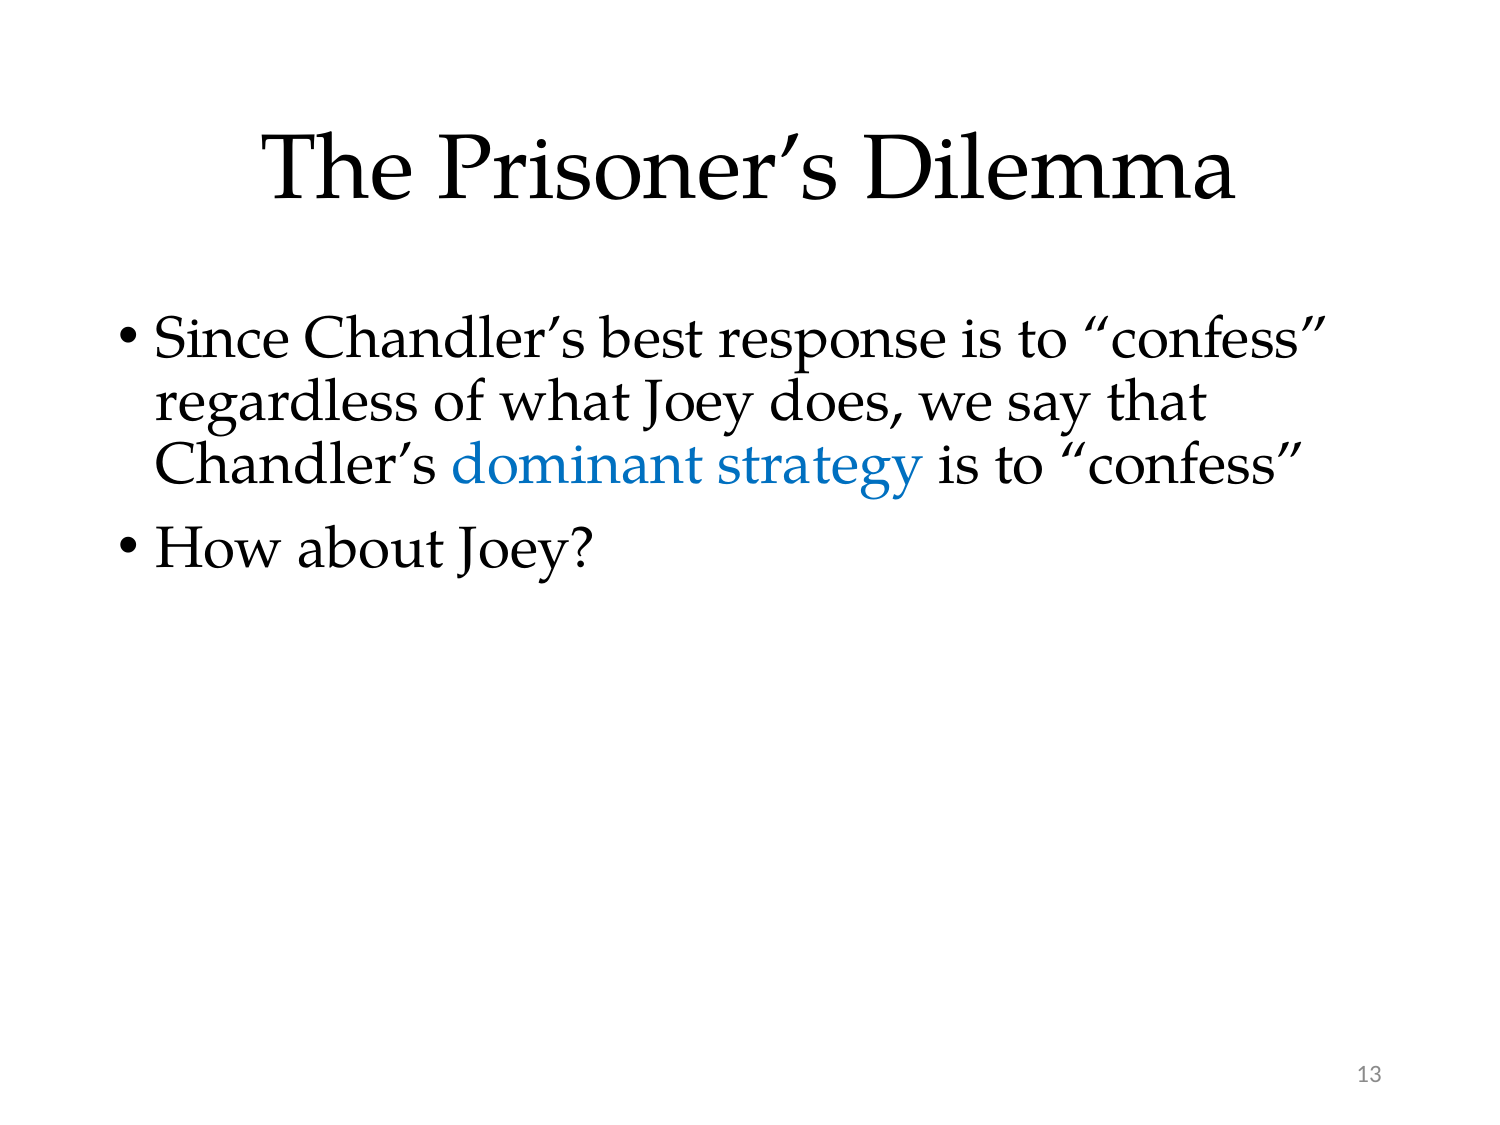

# The Prisoner’s Dilemma
Since Chandler’s best response is to “confess” regardless of what Joey does, we say that Chandler’s dominant strategy is to “confess”
How about Joey?
13